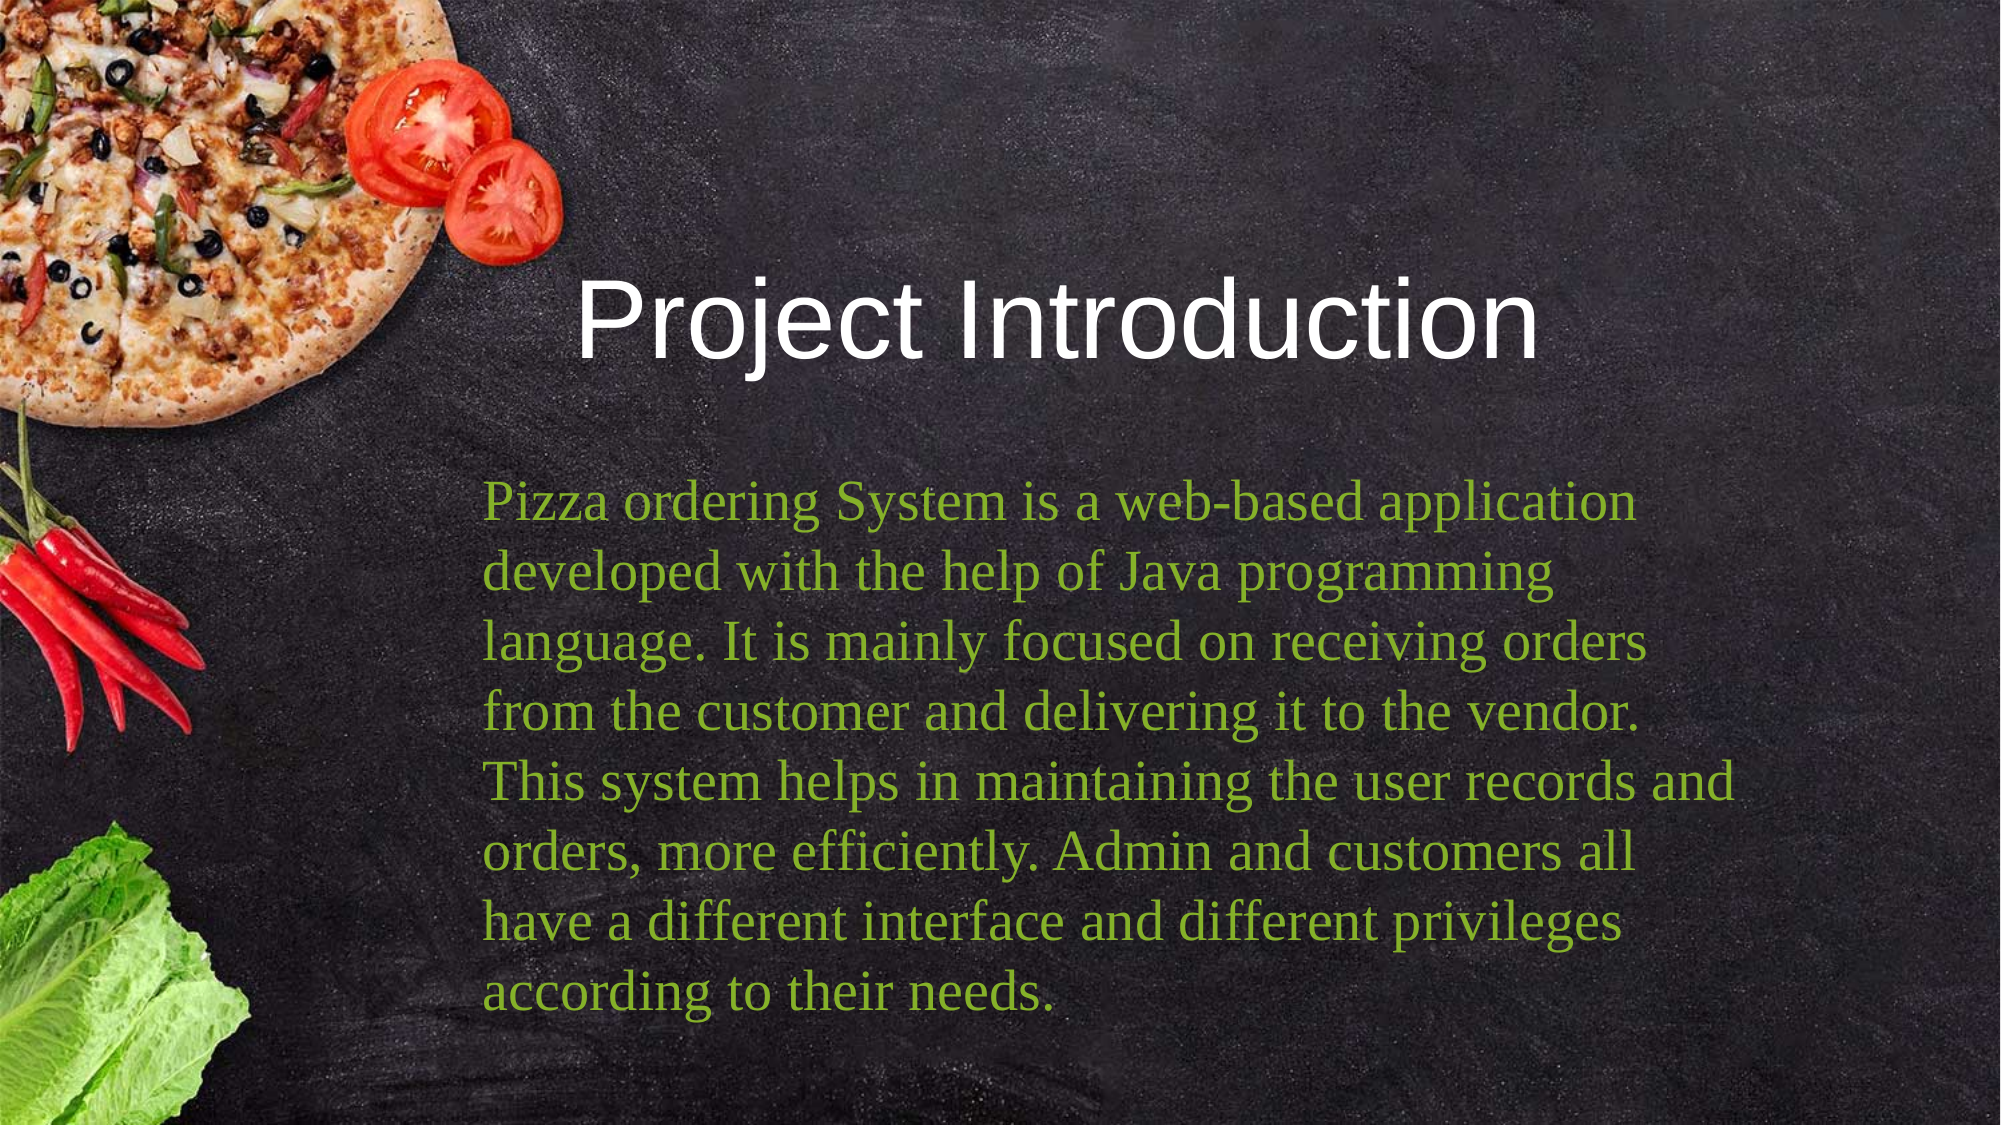

Project Introduction
Pizza ordering System is a web-based application developed with the help of Java programming language. It is mainly focused on receiving orders from the customer and delivering it to the vendor. This system helps in maintaining the user records and orders, more efficiently. Admin and customers all have a different interface and different privileges according to their needs.